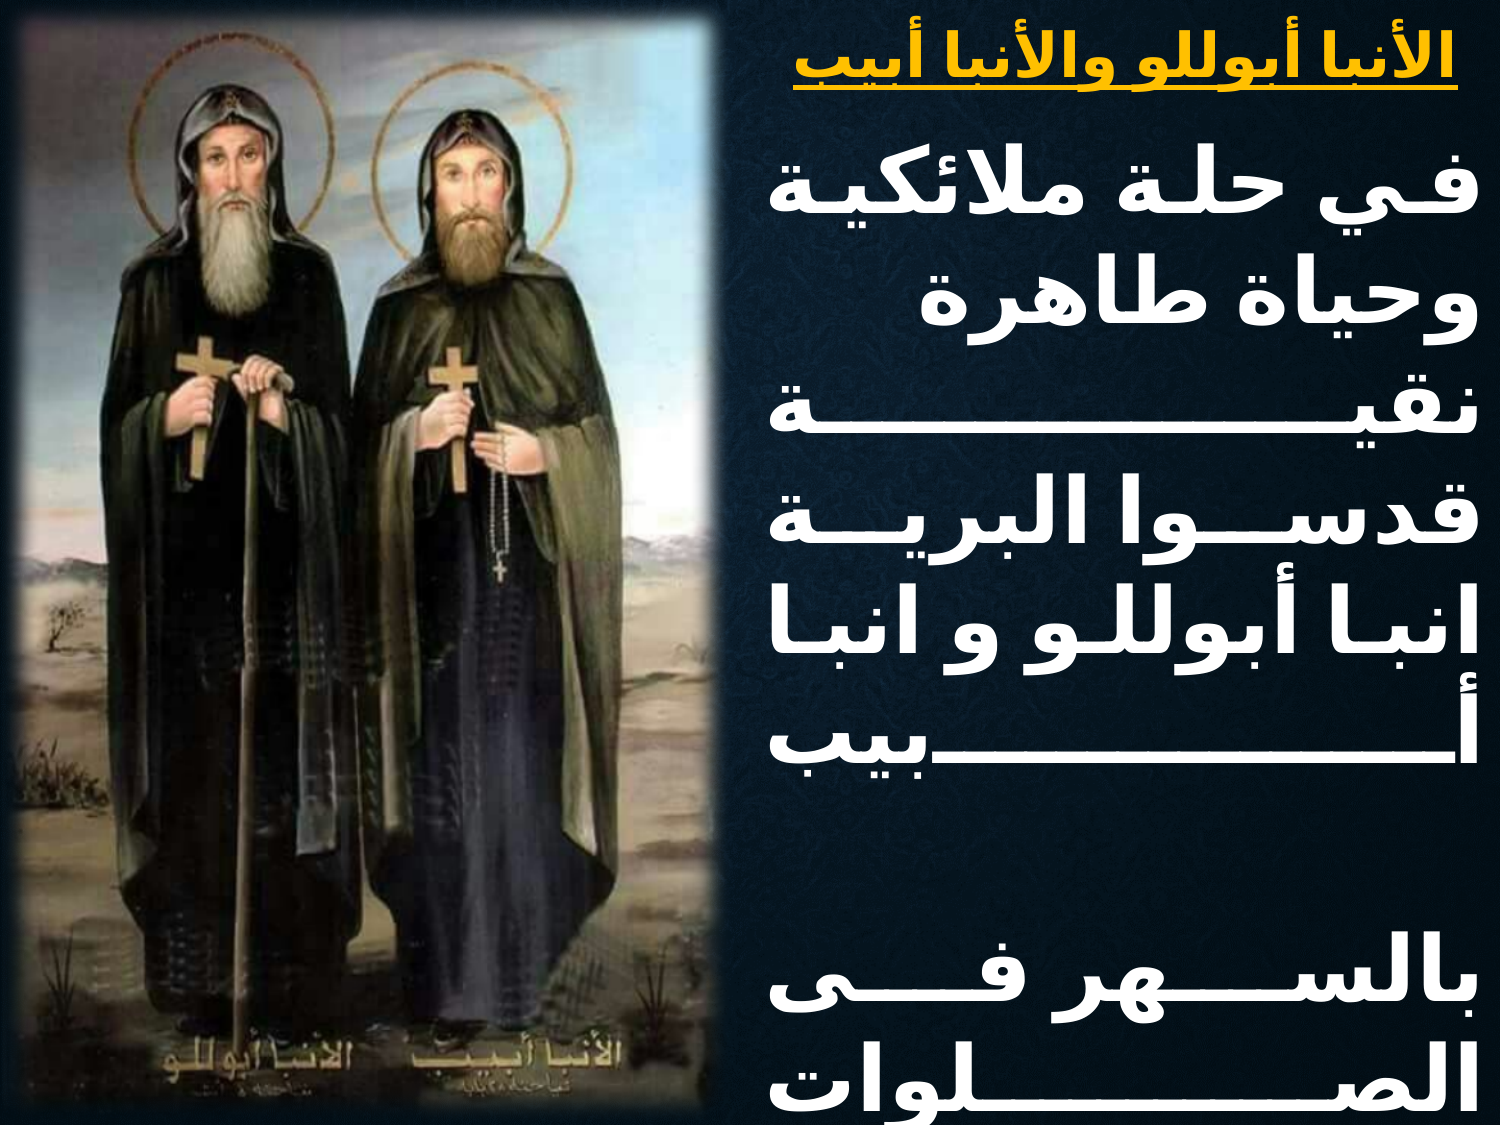

الأنبا أبوللو والأنبا أبيب
في حلة ملائكية
وحياة طاهرة نقية
قدسوا البرية
انبا أبوللو و انبا أبيب
بالسهر فى الصلوات
وضرب الميطانيات
والصوم كل الأوقات
انبا أبوللو و انبا أبيب